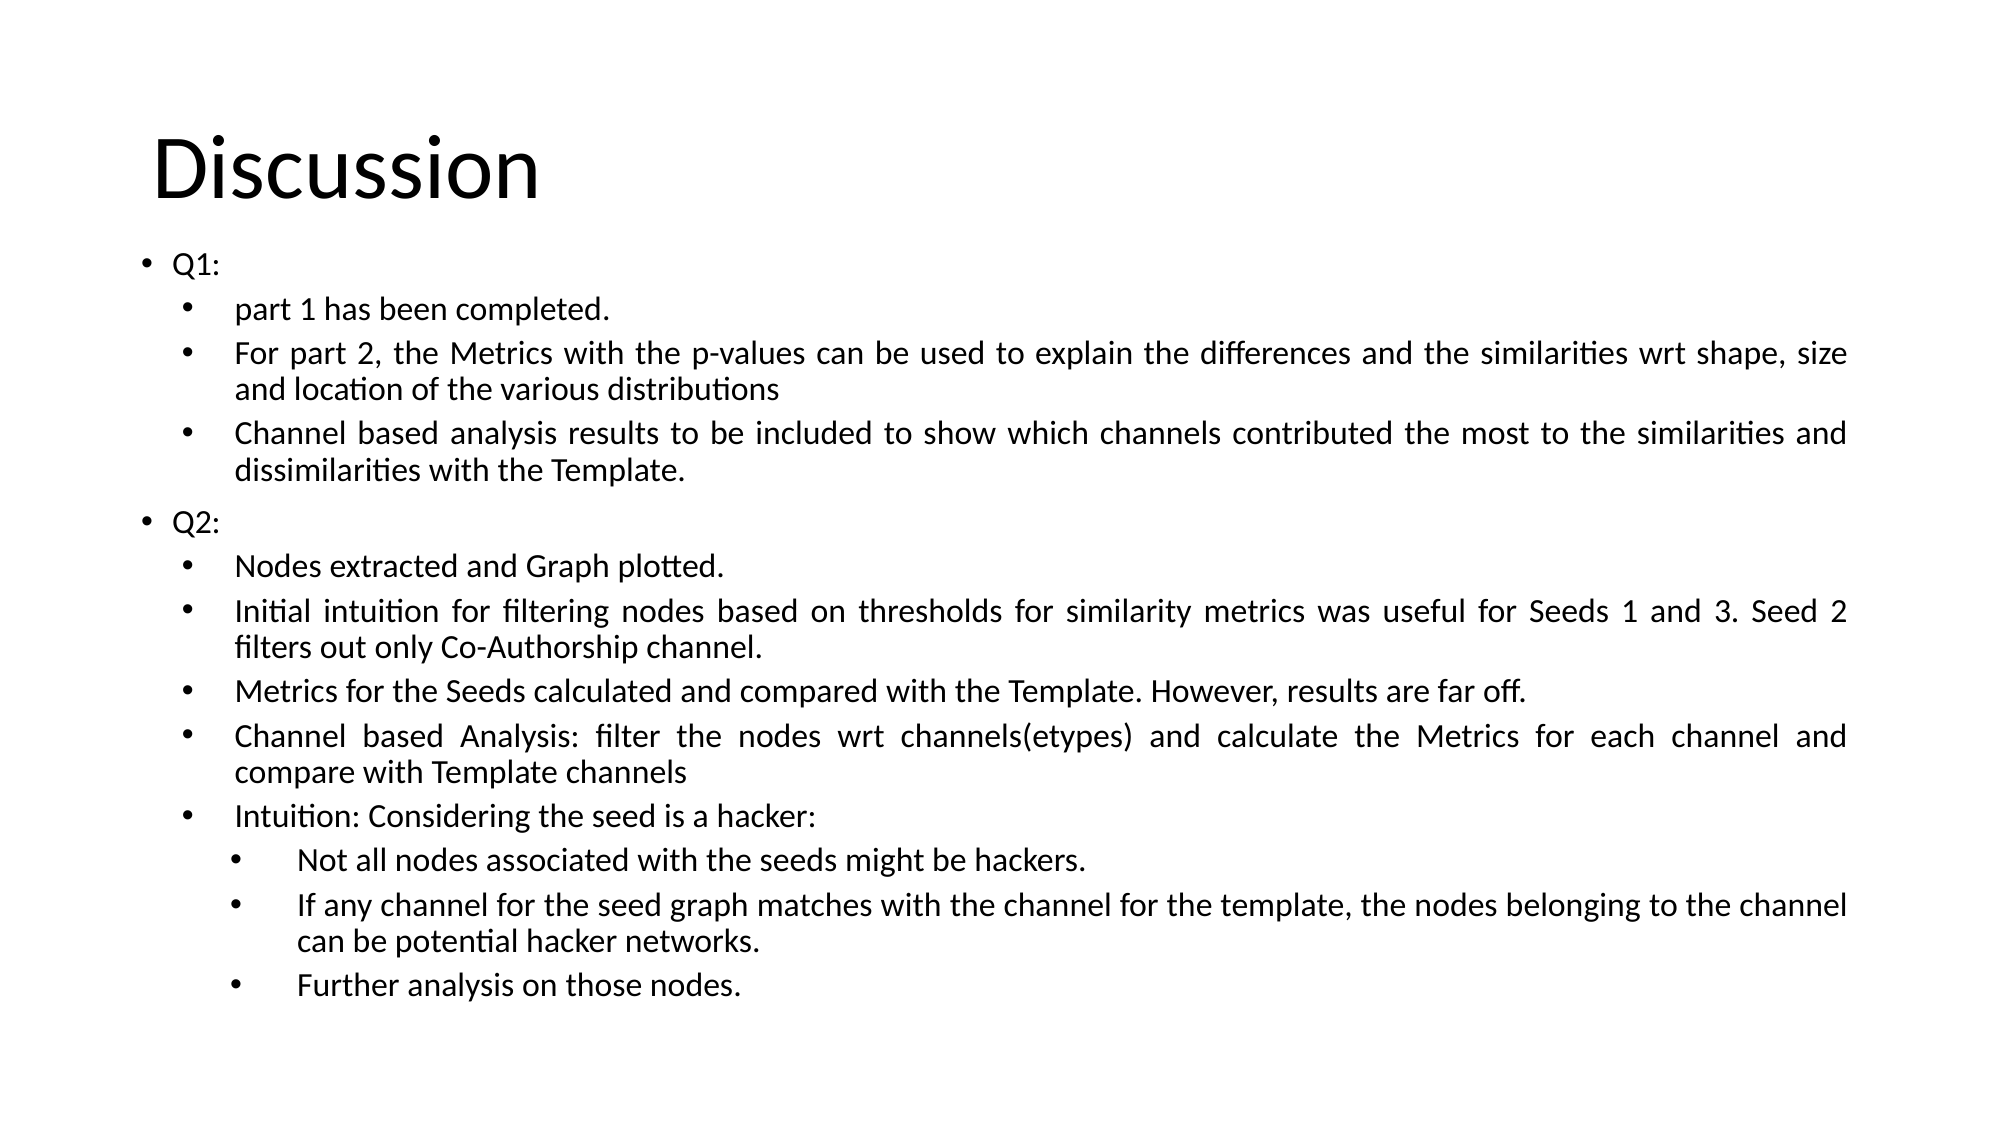

# Discussion
Q1:
part 1 has been completed.
For part 2, the Metrics with the p-values can be used to explain the differences and the similarities wrt shape, size and location of the various distributions
Channel based analysis results to be included to show which channels contributed the most to the similarities and dissimilarities with the Template.
Q2:
Nodes extracted and Graph plotted.
Initial intuition for filtering nodes based on thresholds for similarity metrics was useful for Seeds 1 and 3. Seed 2 filters out only Co-Authorship channel.
Metrics for the Seeds calculated and compared with the Template. However, results are far off.
Channel based Analysis: filter the nodes wrt channels(etypes) and calculate the Metrics for each channel and compare with Template channels
Intuition: Considering the seed is a hacker:
Not all nodes associated with the seeds might be hackers.
If any channel for the seed graph matches with the channel for the template, the nodes belonging to the channel can be potential hacker networks.
Further analysis on those nodes.